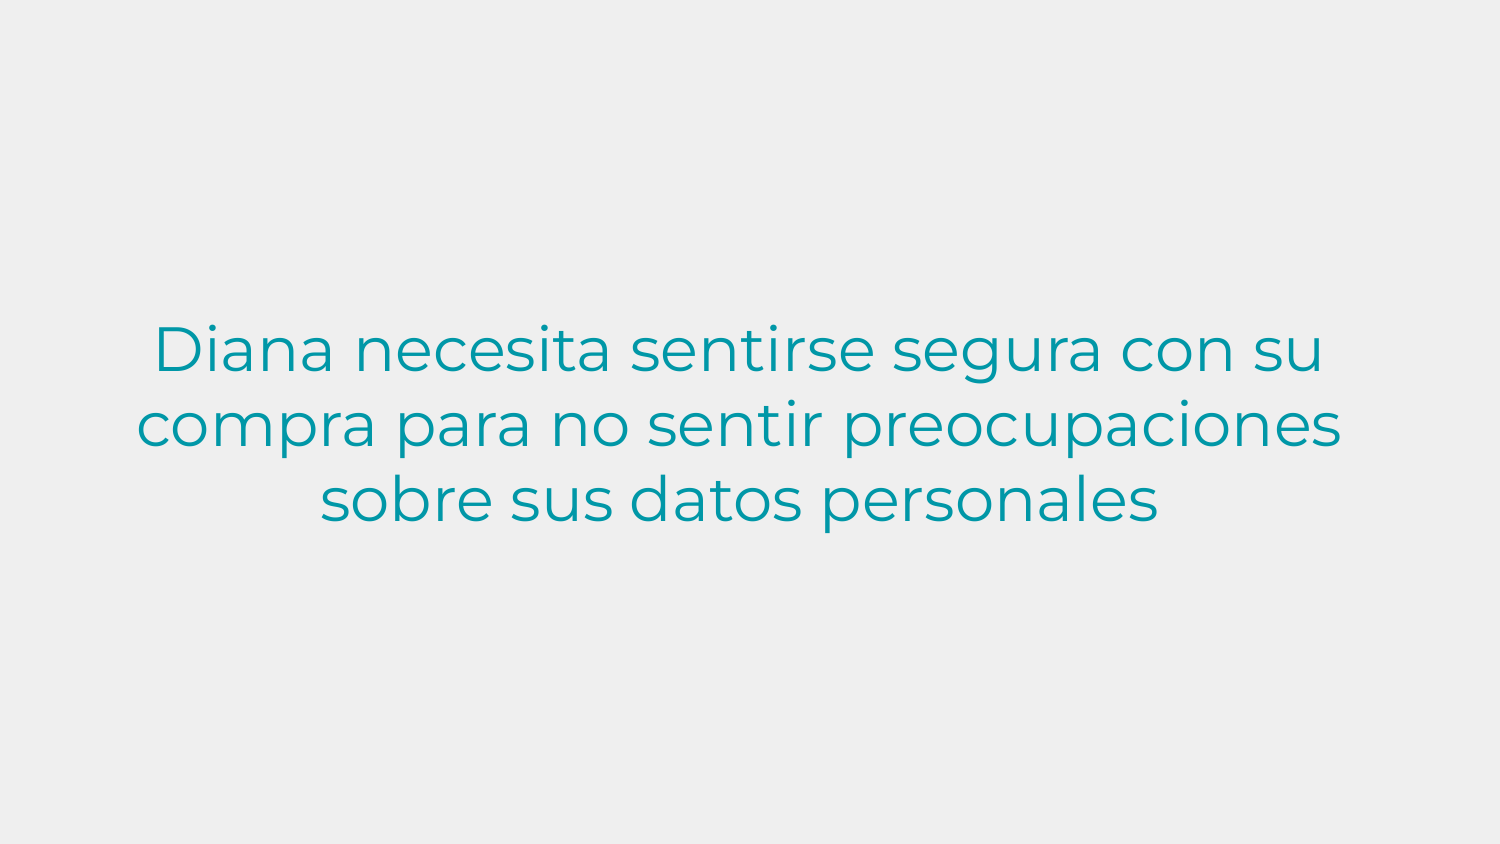

# Diana necesita sentirse segura con su compra para no sentir preocupaciones sobre sus datos personales